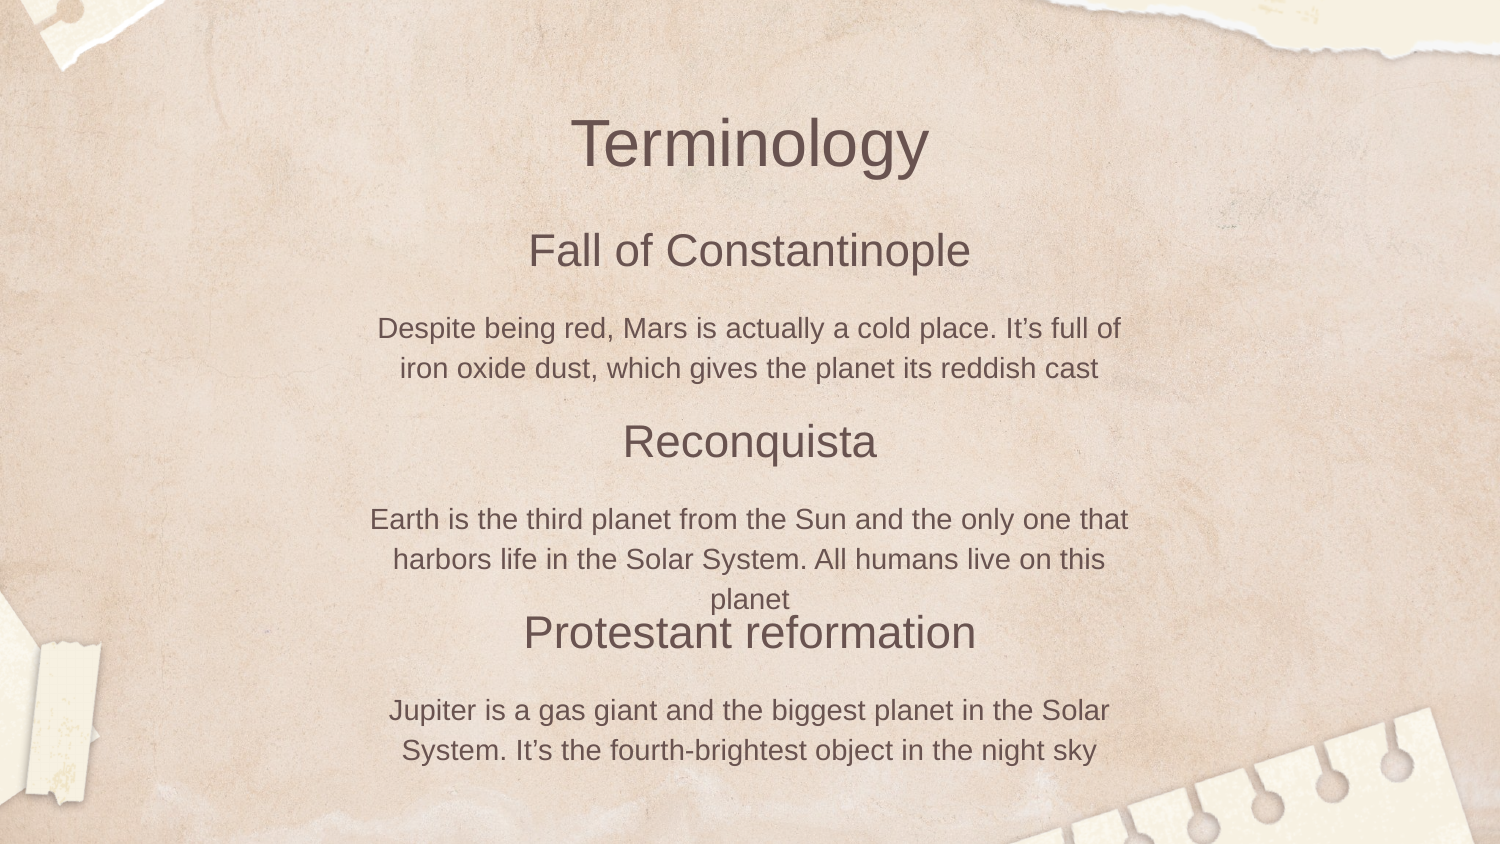

# Terminology
Fall of Constantinople
Despite being red, Mars is actually a cold place. It’s full of iron oxide dust, which gives the planet its reddish cast
Reconquista
Earth is the third planet from the Sun and the only one that harbors life in the Solar System. All humans live on this planet
Protestant reformation
Jupiter is a gas giant and the biggest planet in the Solar System. It’s the fourth-brightest object in the night sky